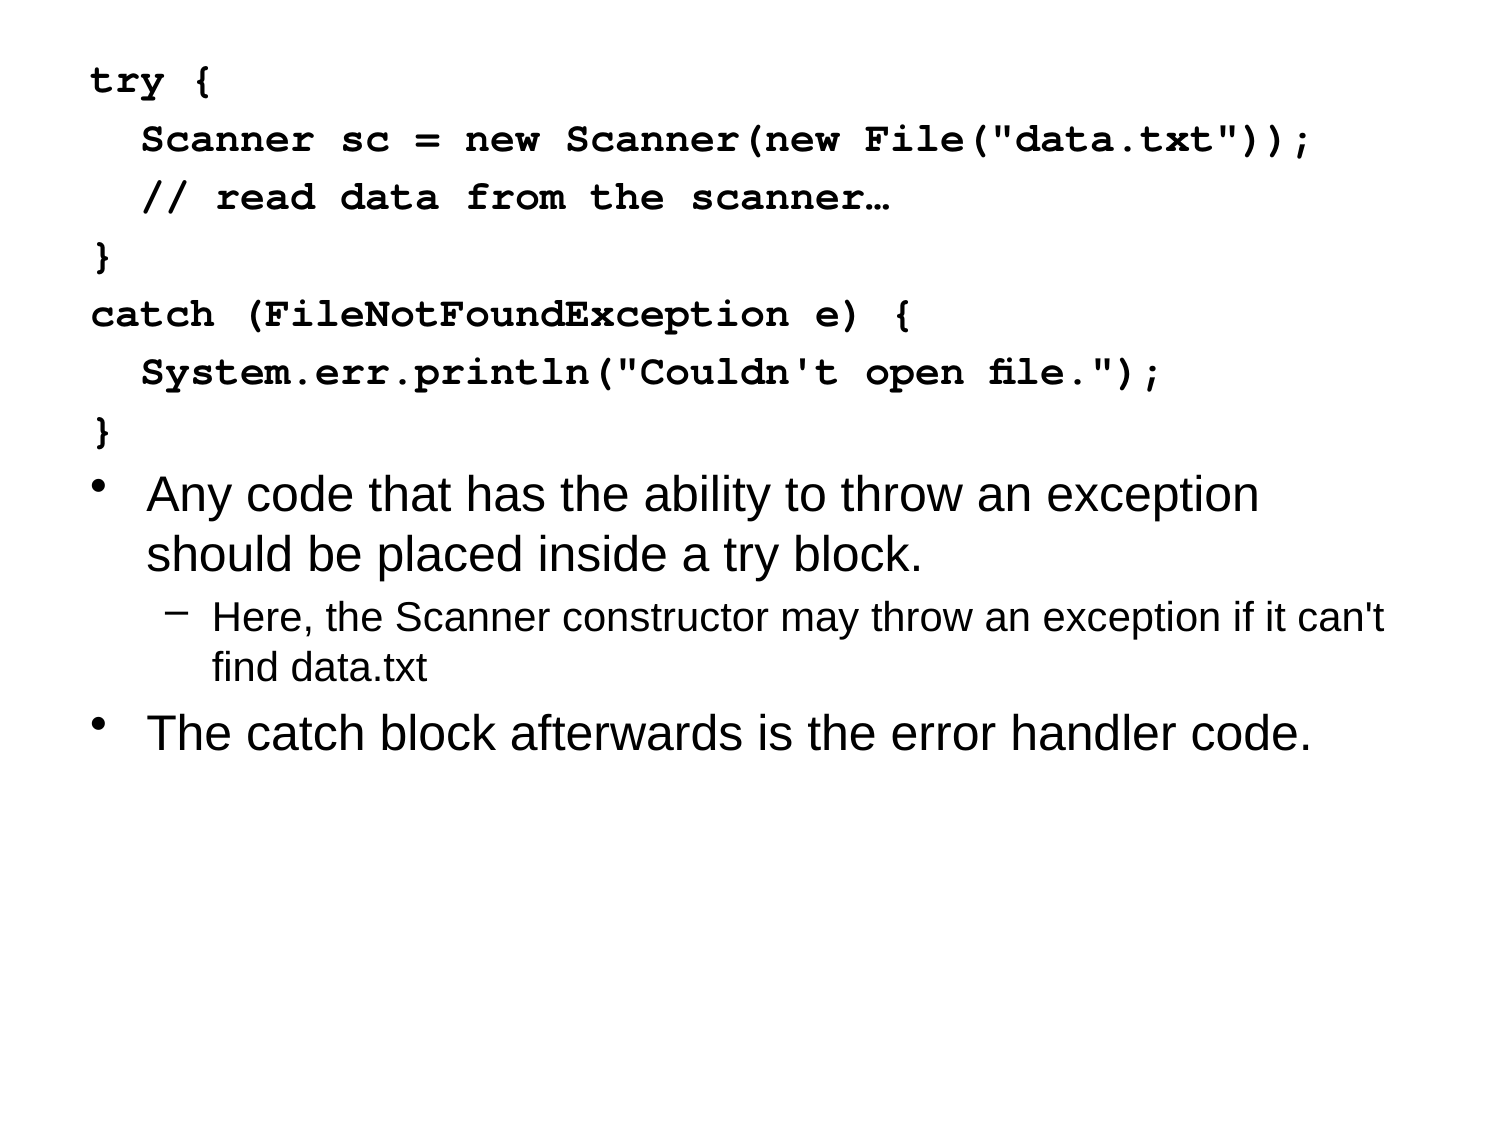

try {
  Scanner sc = new Scanner(new File("data.txt"));
  // read data from the scanner…
}
catch (FileNotFoundException e) {
  System.err.println("Couldn't open file.");
}
Any code that has the ability to throw an exception should be placed inside a try block.
Here, the Scanner constructor may throw an exception if it can't find data.txt
The catch block afterwards is the error handler code.